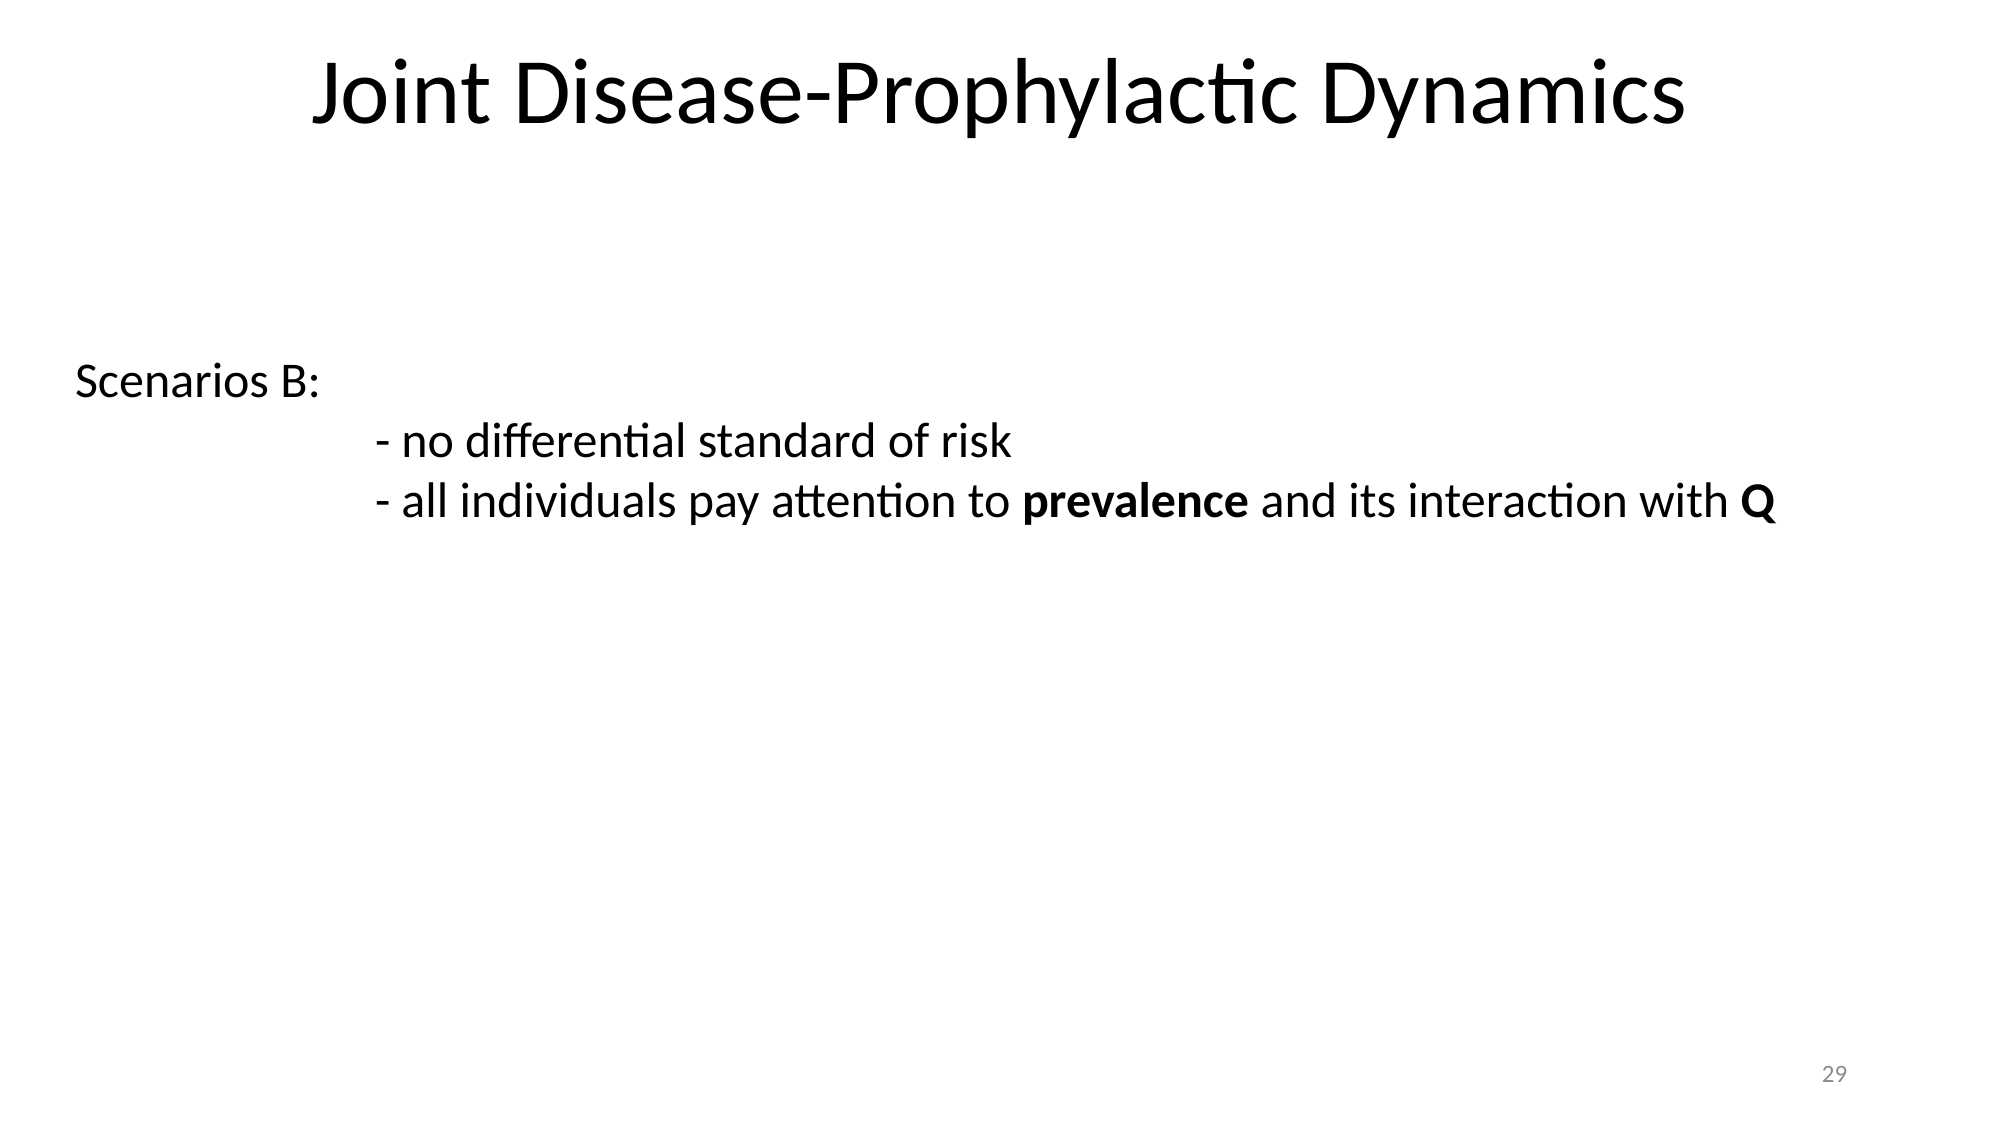

Joint Disease-Prophylactic Dynamics
Scenarios B:
		- no differential standard of risk
		- all individuals pay attention to prevalence and its interaction with Q

29